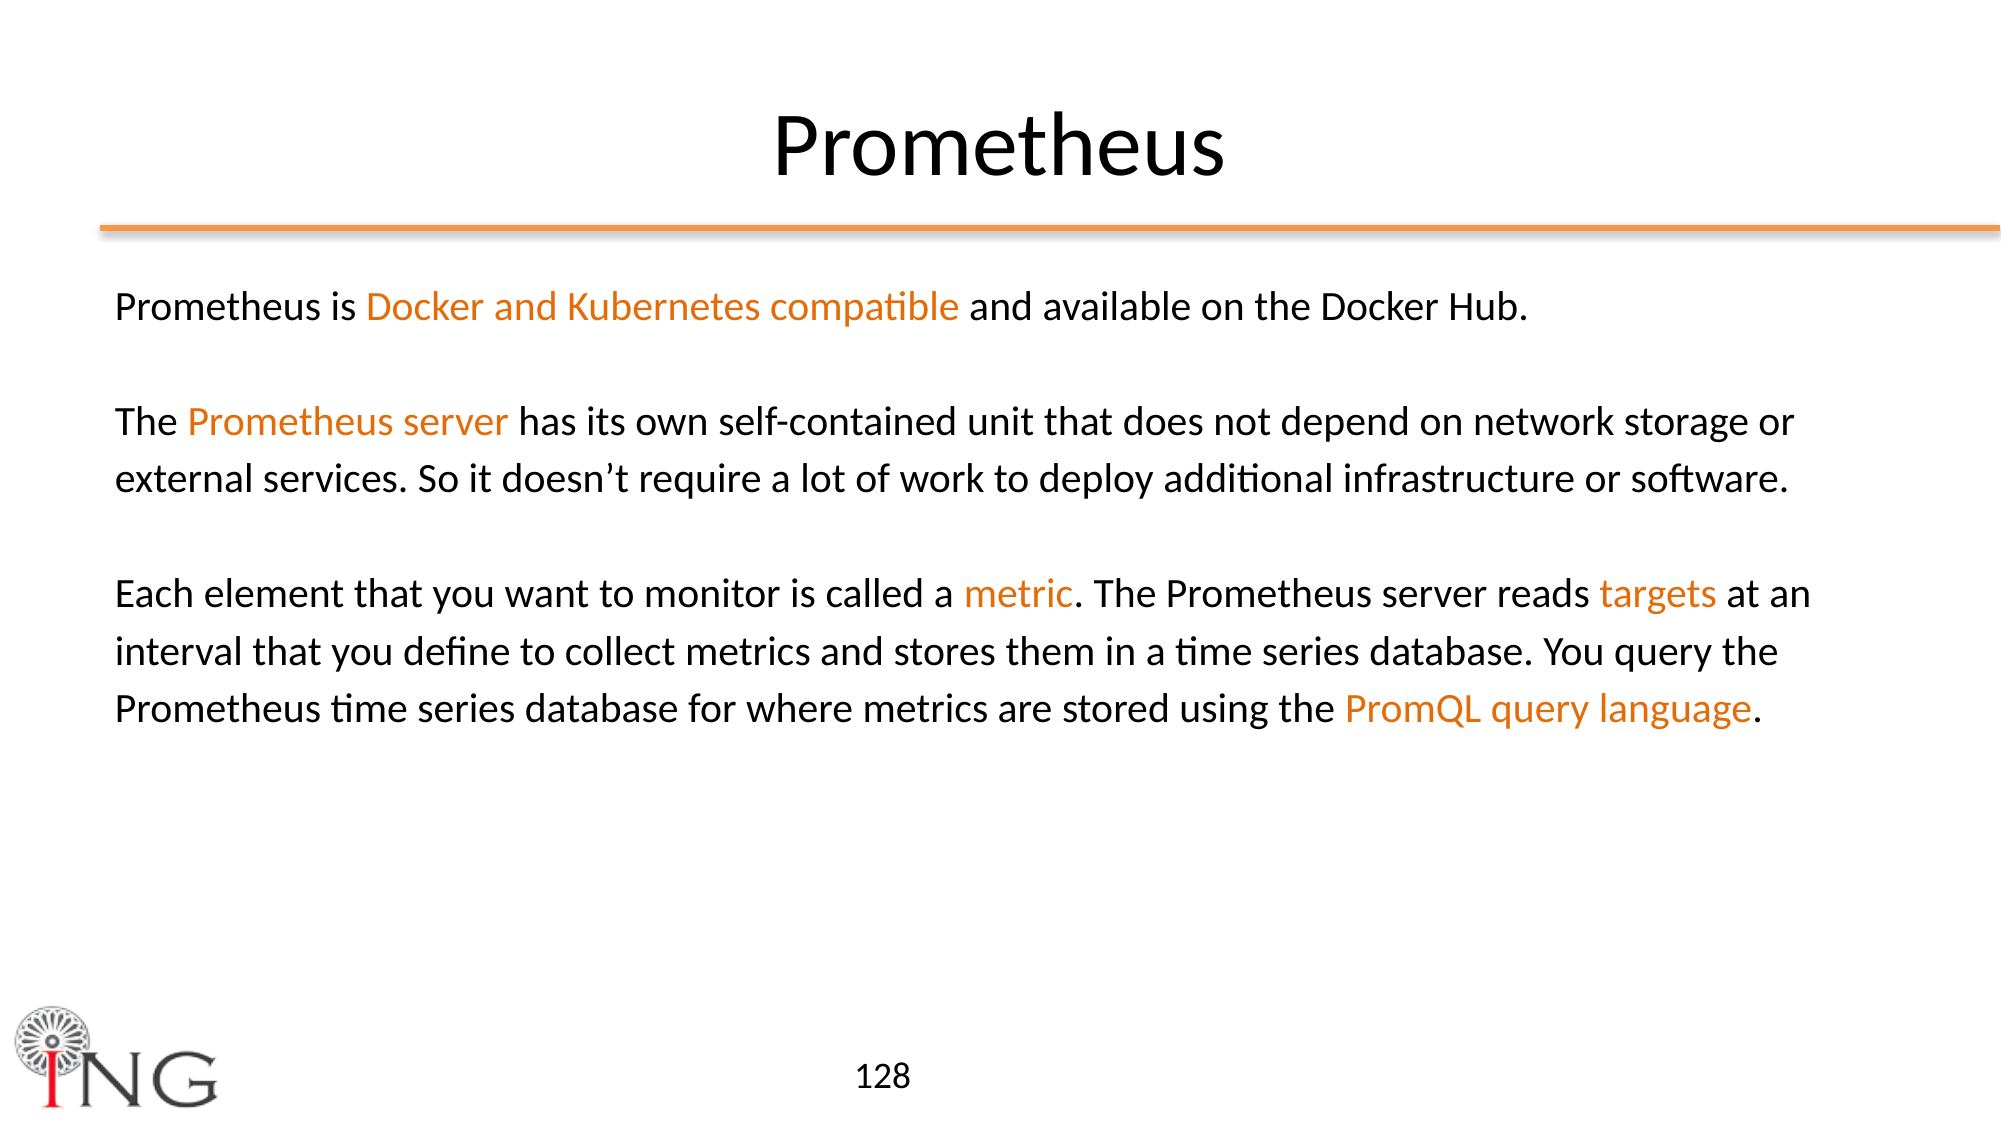

Prometheus
Prometheus is Docker and Kubernetes compatible and available on the Docker Hub.

The Prometheus server has its own self-contained unit that does not depend on network storage or external services. So it doesn’t require a lot of work to deploy additional infrastructure or software.

Each element that you want to monitor is called a metric. The Prometheus server reads targets at an interval that you define to collect metrics and stores them in a time series database. You query the Prometheus time series database for where metrics are stored using the PromQL query language.
128